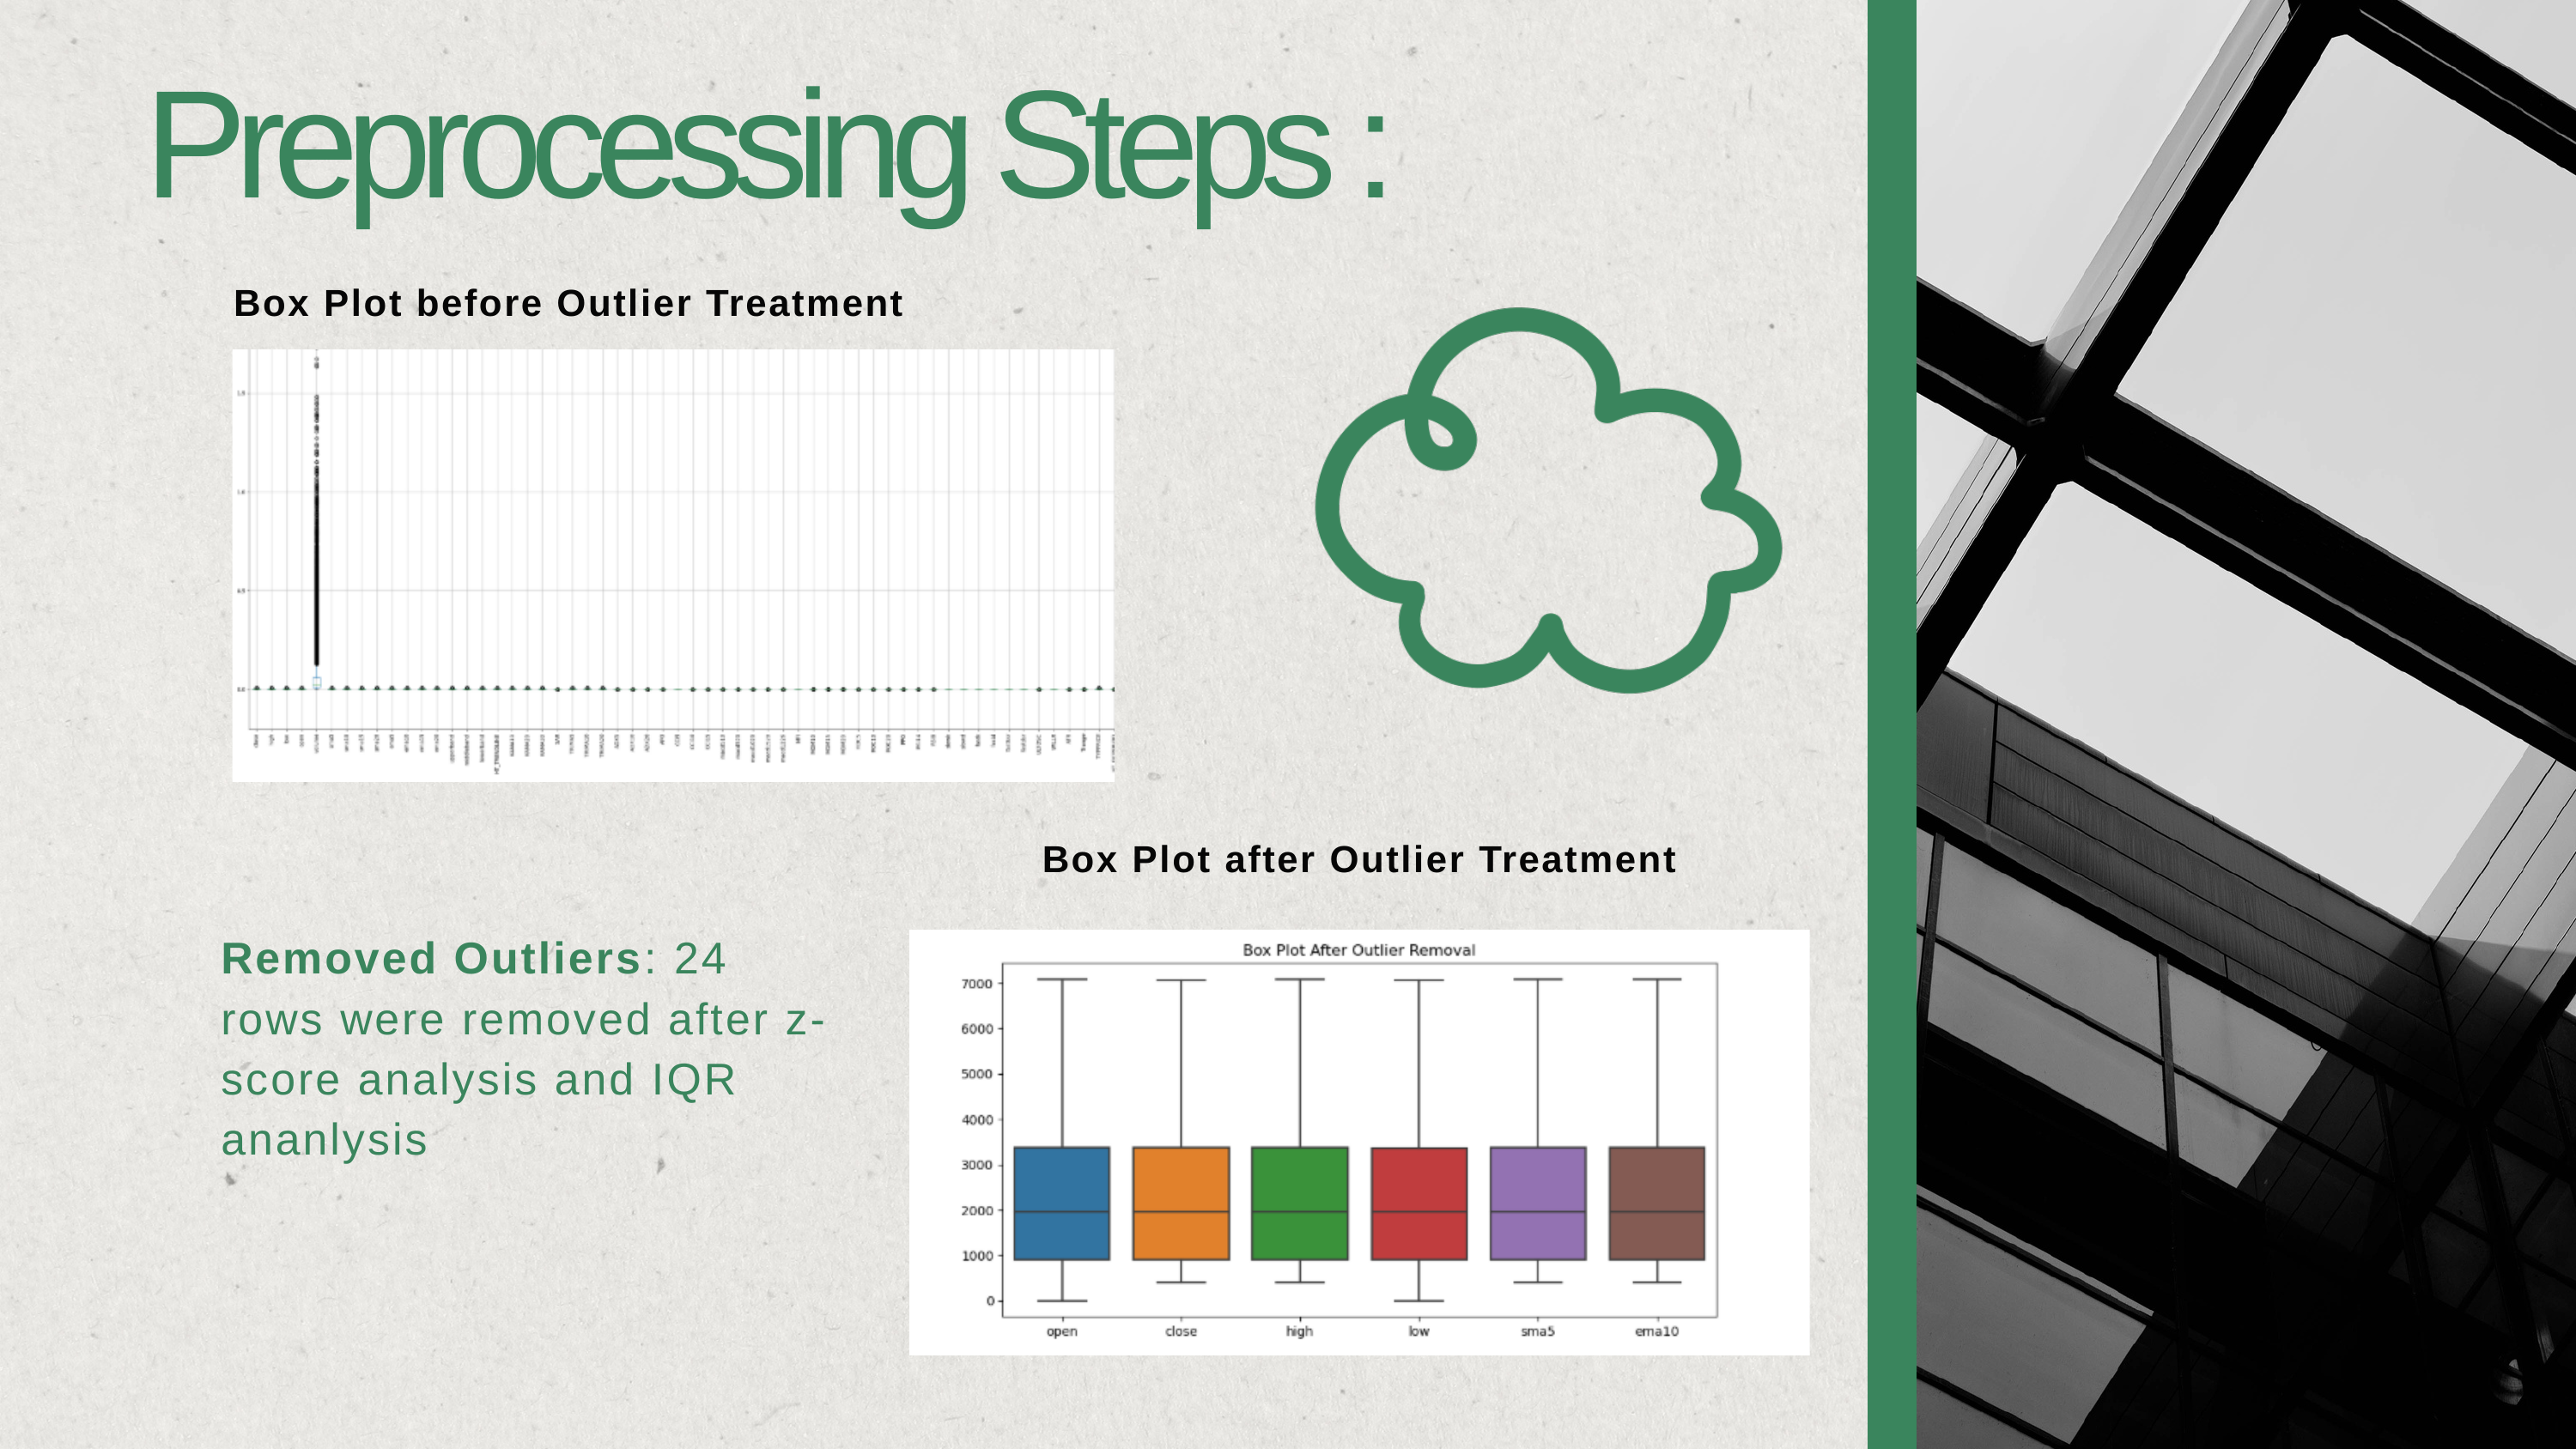

Preprocessing Steps :
Box Plot before Outlier Treatment

Box Plot after Outlier Treatment

Removed Outliers: 24 rows were removed after z-score analysis and IQR ananlysis